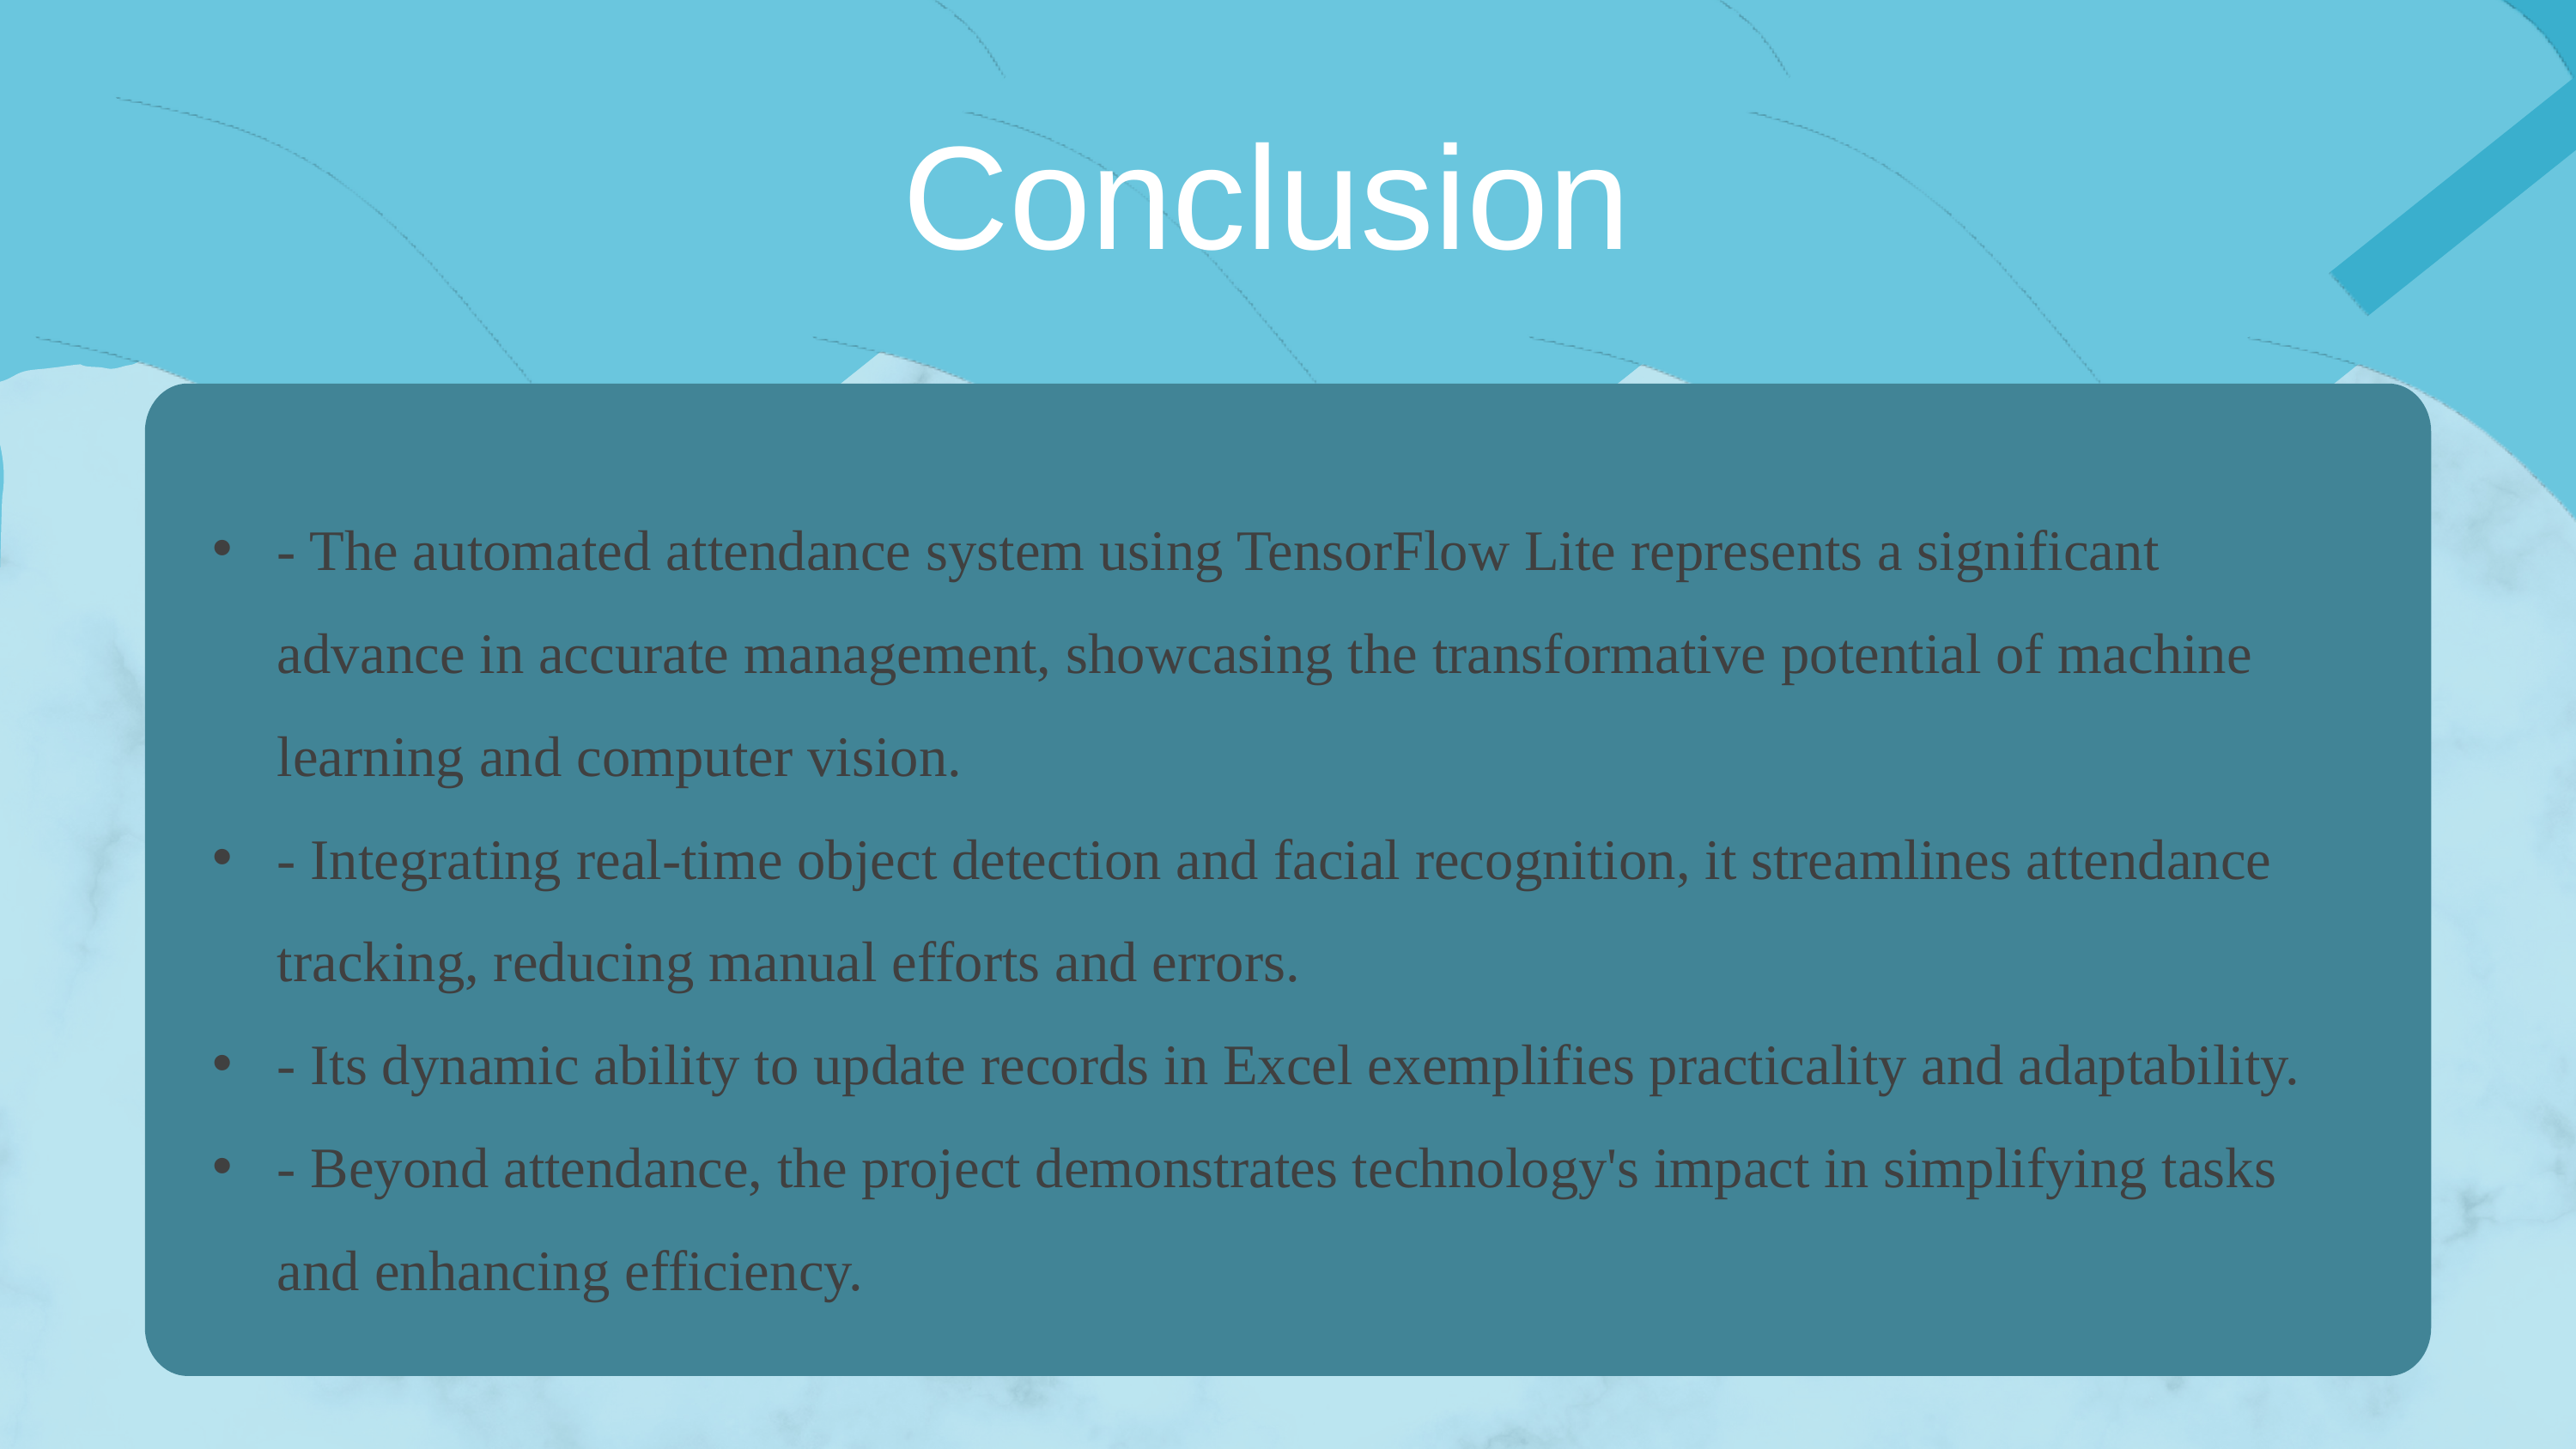

Conclusion

- The automated attendance system using TensorFlow Lite represents a significant advance in accurate management, showcasing the transformative potential of machine learning and computer vision.
- Integrating real-time object detection and facial recognition, it streamlines attendance tracking, reducing manual efforts and errors.
- Its dynamic ability to update records in Excel exemplifies practicality and adaptability.
- Beyond attendance, the project demonstrates technology's impact in simplifying tasks and enhancing efficiency.